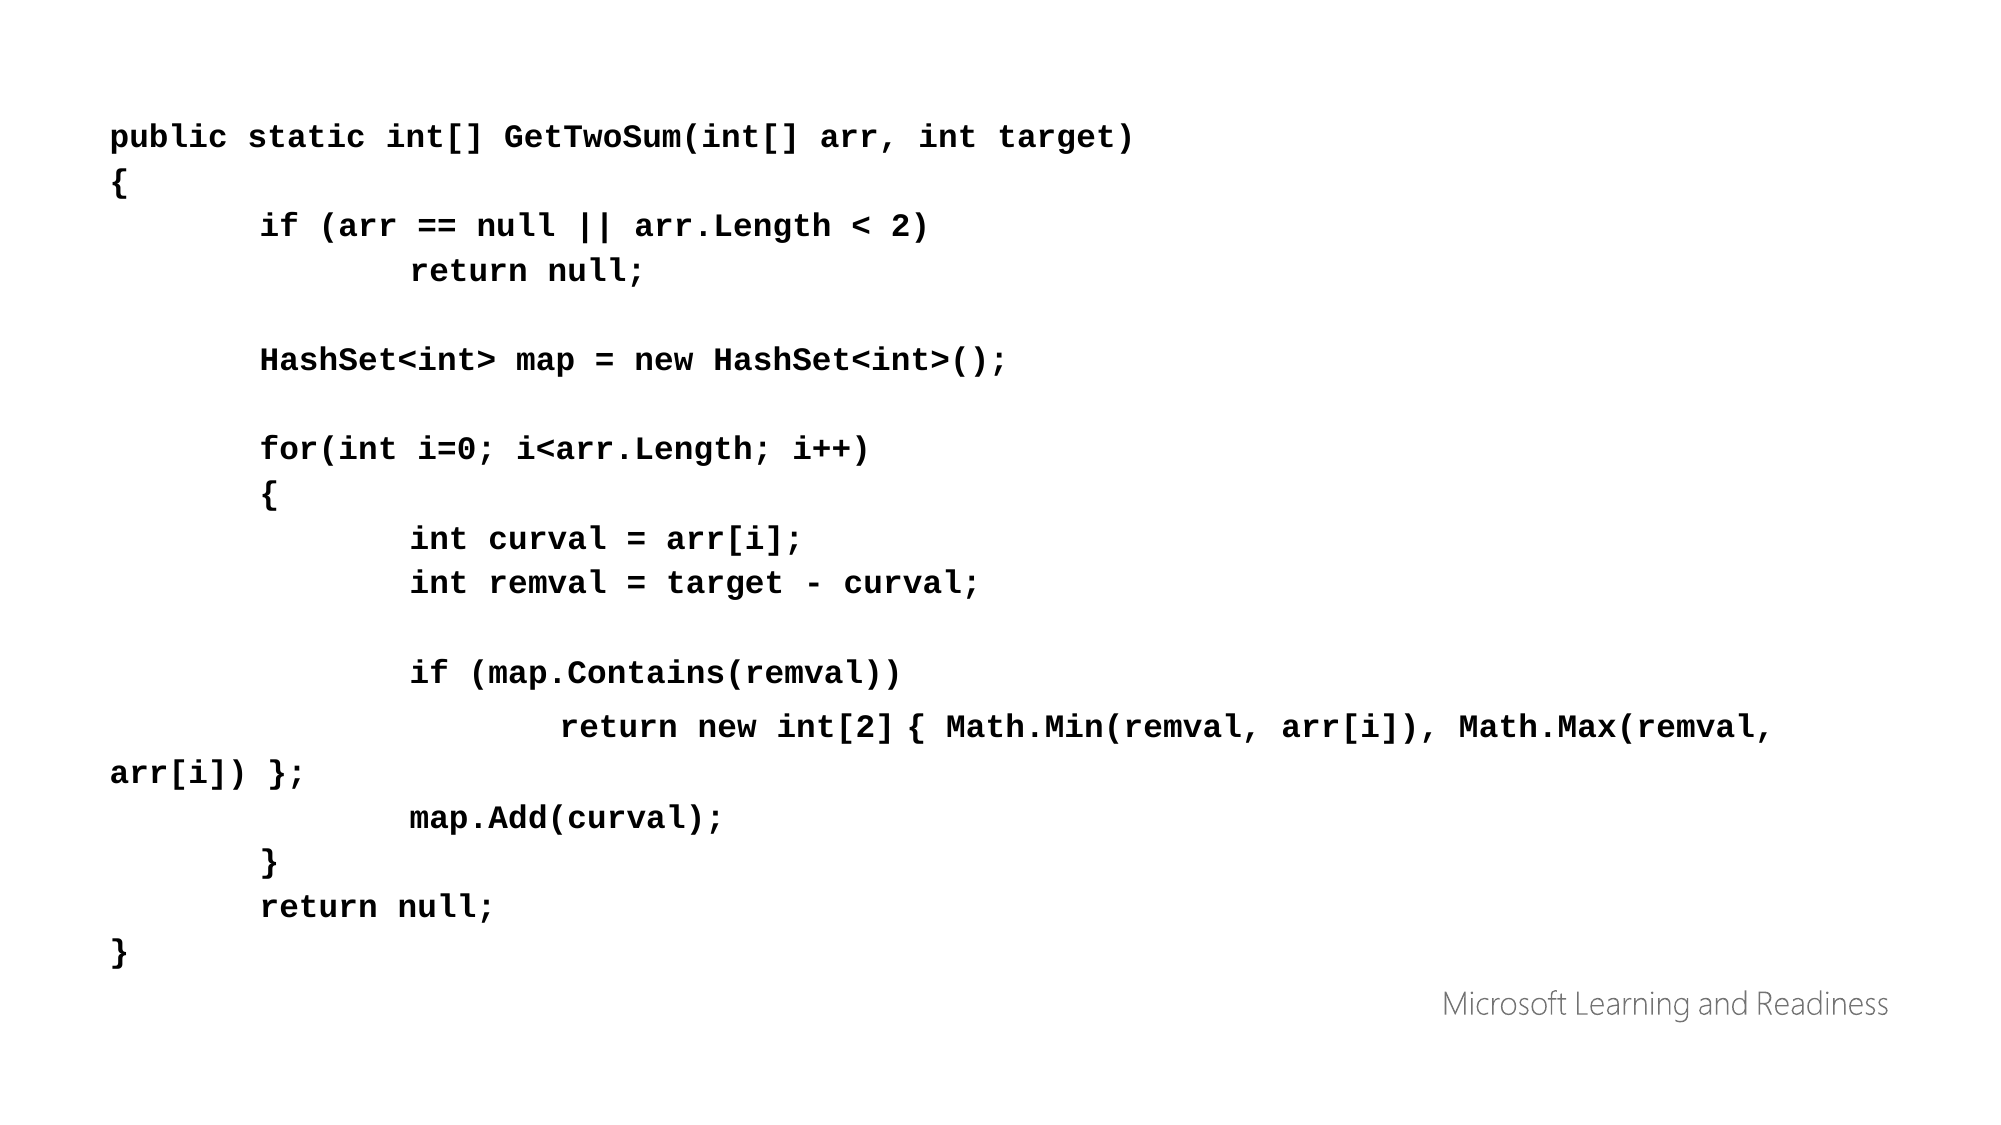

public static int[] GetTwoSum(int[] arr, int target)
{
	if (arr == null || arr.Length < 2)
		return null;

	HashSet<int> map = new HashSet<int>();

	for(int i=0; i<arr.Length; i++)
	{
		int curval = arr[i];
		int remval = target - curval;

		if (map.Contains(remval))
			return new int[2] { Math.Min(remval, arr[i]), Math.Max(remval, arr[i]) };
		map.Add(curval);
	}
	return null;
}